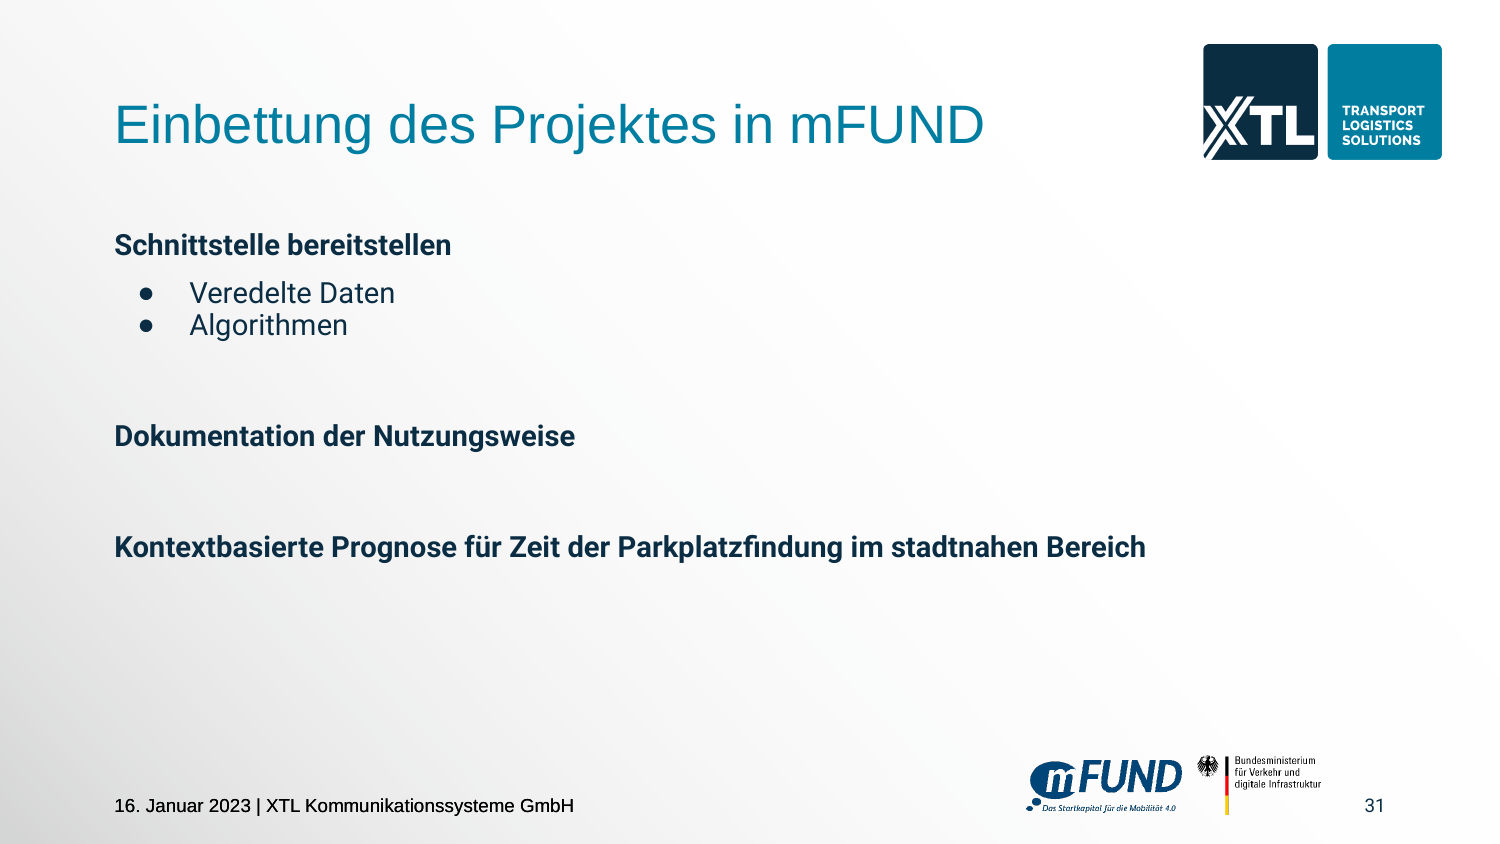

# Einbettung des Projektes in mFUND
Schnittstelle bereitstellen
Veredelte Daten
Algorithmen
Dokumentation der Nutzungsweise
Kontextbasierte Prognose für Zeit der Parkplatzfindung im stadtnahen Bereich
31